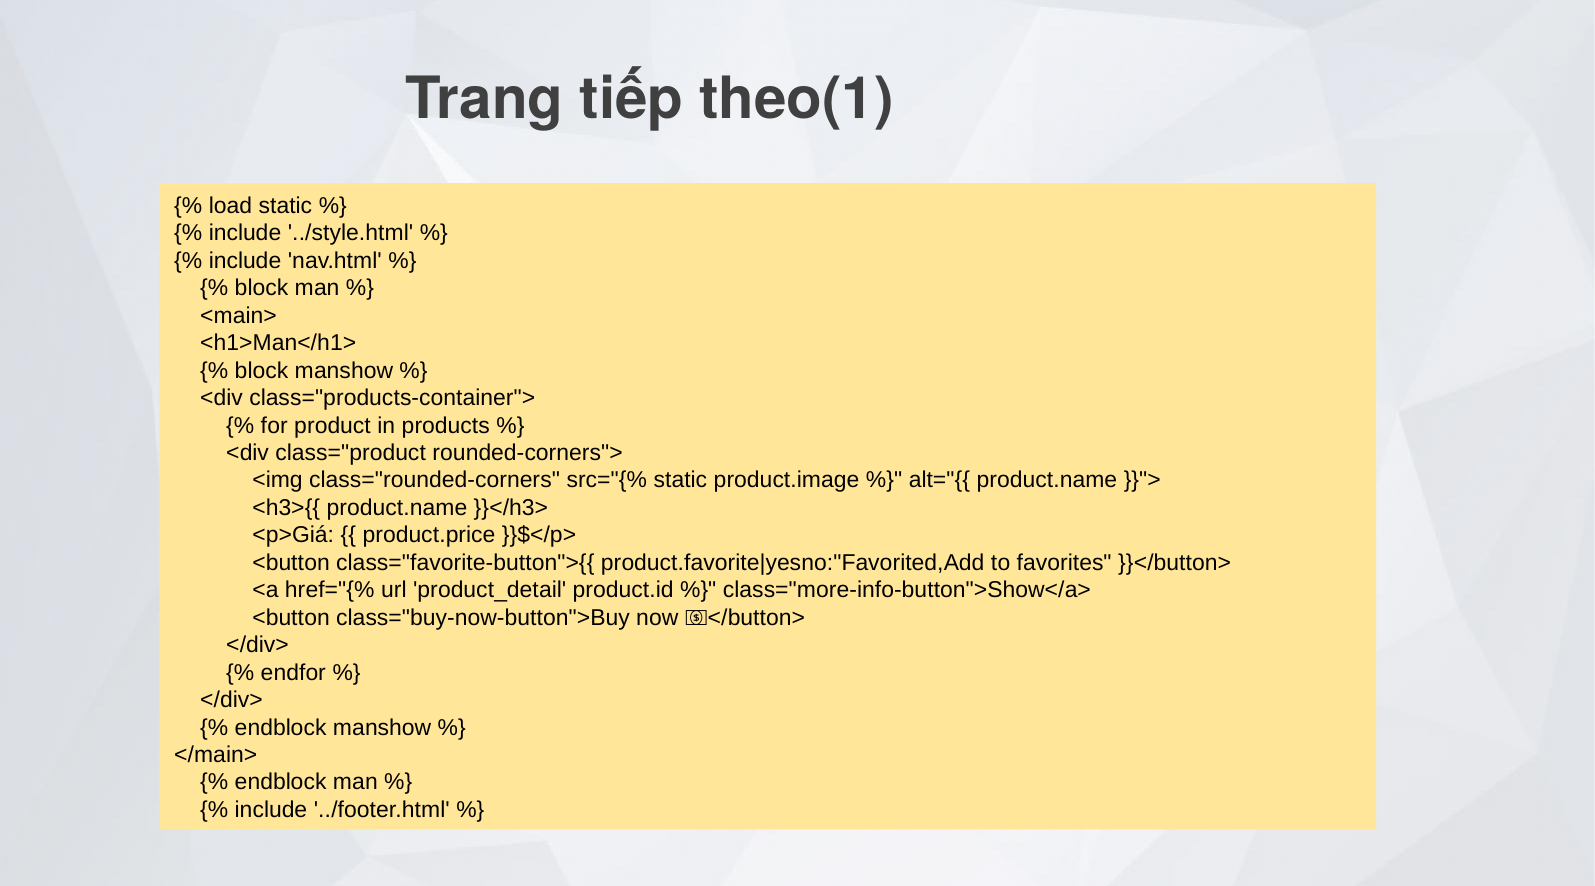

Trang tiếp theo(1)

{% load static %}
{% include '../style.html' %}
{% include 'nav.html' %}
    {% block man %}
    <main>
    <h1>Man</h1>
    {% block manshow %}
    <div class="products-container">
        {% for product in products %}
        <div class="product rounded-corners">
            <img class="rounded-corners" src="{% static product.image %}" alt="{{ product.name }}">
            <h3>{{ product.name }}</h3>
            <p>Giá: {{ product.price }}$</p>
            <button class="favorite-button">{{ product.favorite|yesno:"Favorited,Add to favorites" }}</button>
            <a href="{% url 'product_detail' product.id %}" class="more-info-button">Show</a>
            <button class="buy-now-button">Buy now 💵</button>
        </div>
        {% endfor %}
    </div>
    {% endblock manshow %}
</main>
    {% endblock man %}
    {% include '../footer.html' %}